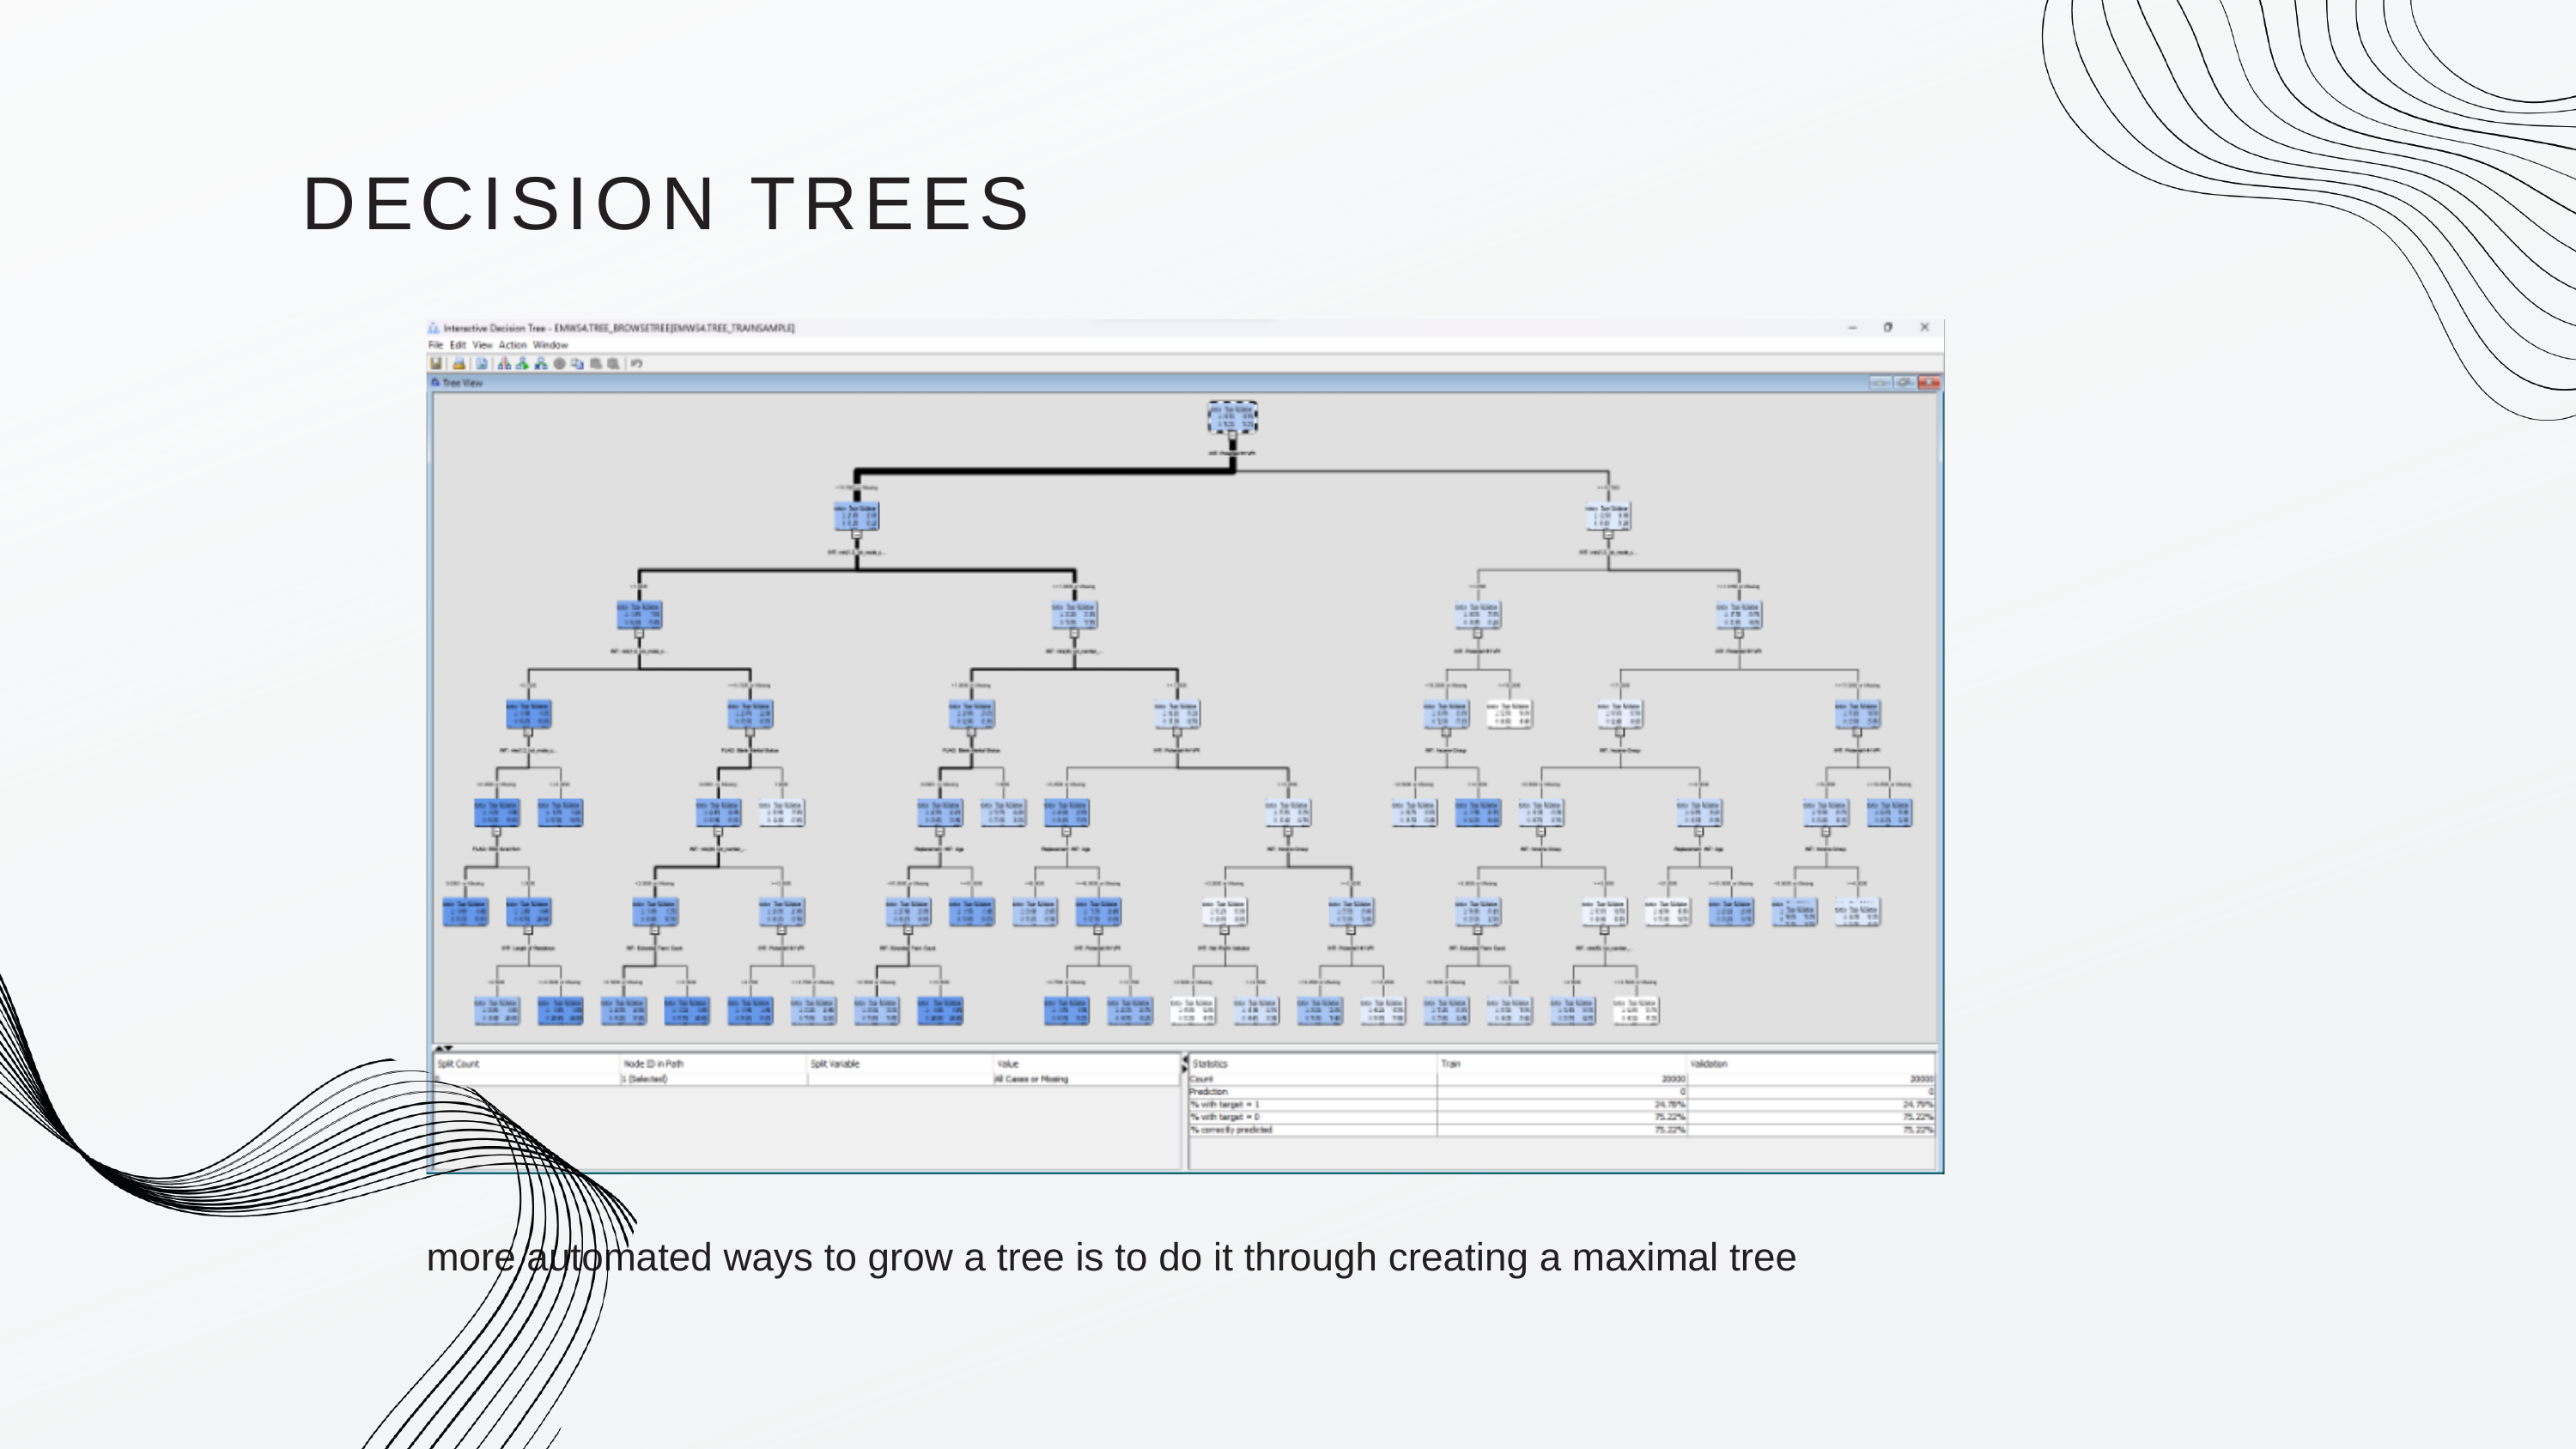

DECISION TREES

more automated ways to grow a tree is to do it through creating a maximal tree